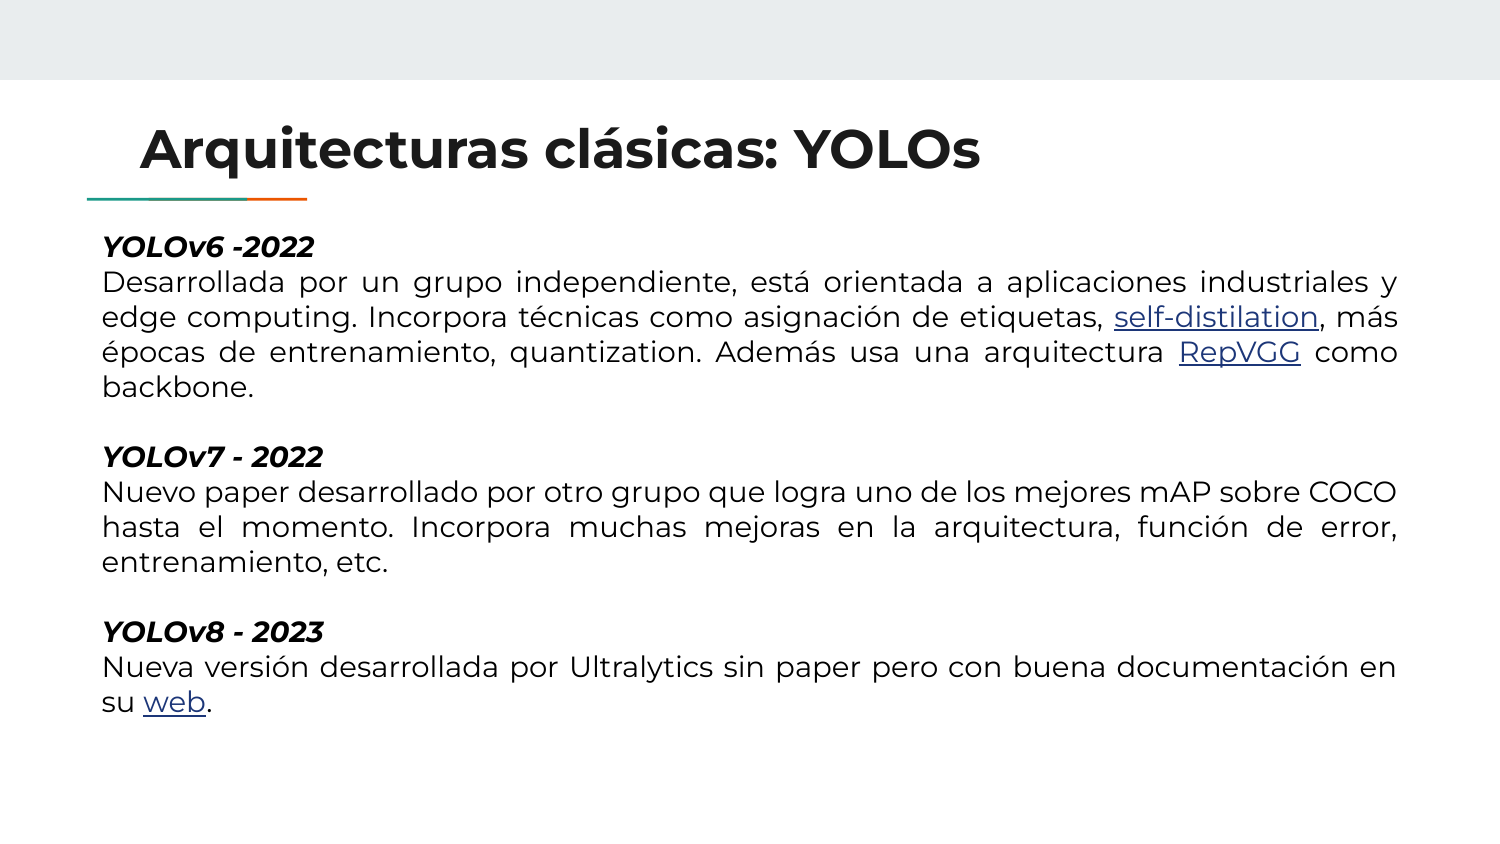

# Arquitecturas clásicas: YOLOs
YOLOv6 -2022
Desarrollada por un grupo independiente, está orientada a aplicaciones industriales y edge computing. Incorpora técnicas como asignación de etiquetas, self-distilation, más épocas de entrenamiento, quantization. Además usa una arquitectura RepVGG como backbone.

YOLOv7 - 2022
Nuevo paper desarrollado por otro grupo que logra uno de los mejores mAP sobre COCO hasta el momento. Incorpora muchas mejoras en la arquitectura, función de error, entrenamiento, etc.

YOLOv8 - 2023
Nueva versión desarrollada por Ultralytics sin paper pero con buena documentación en su web.